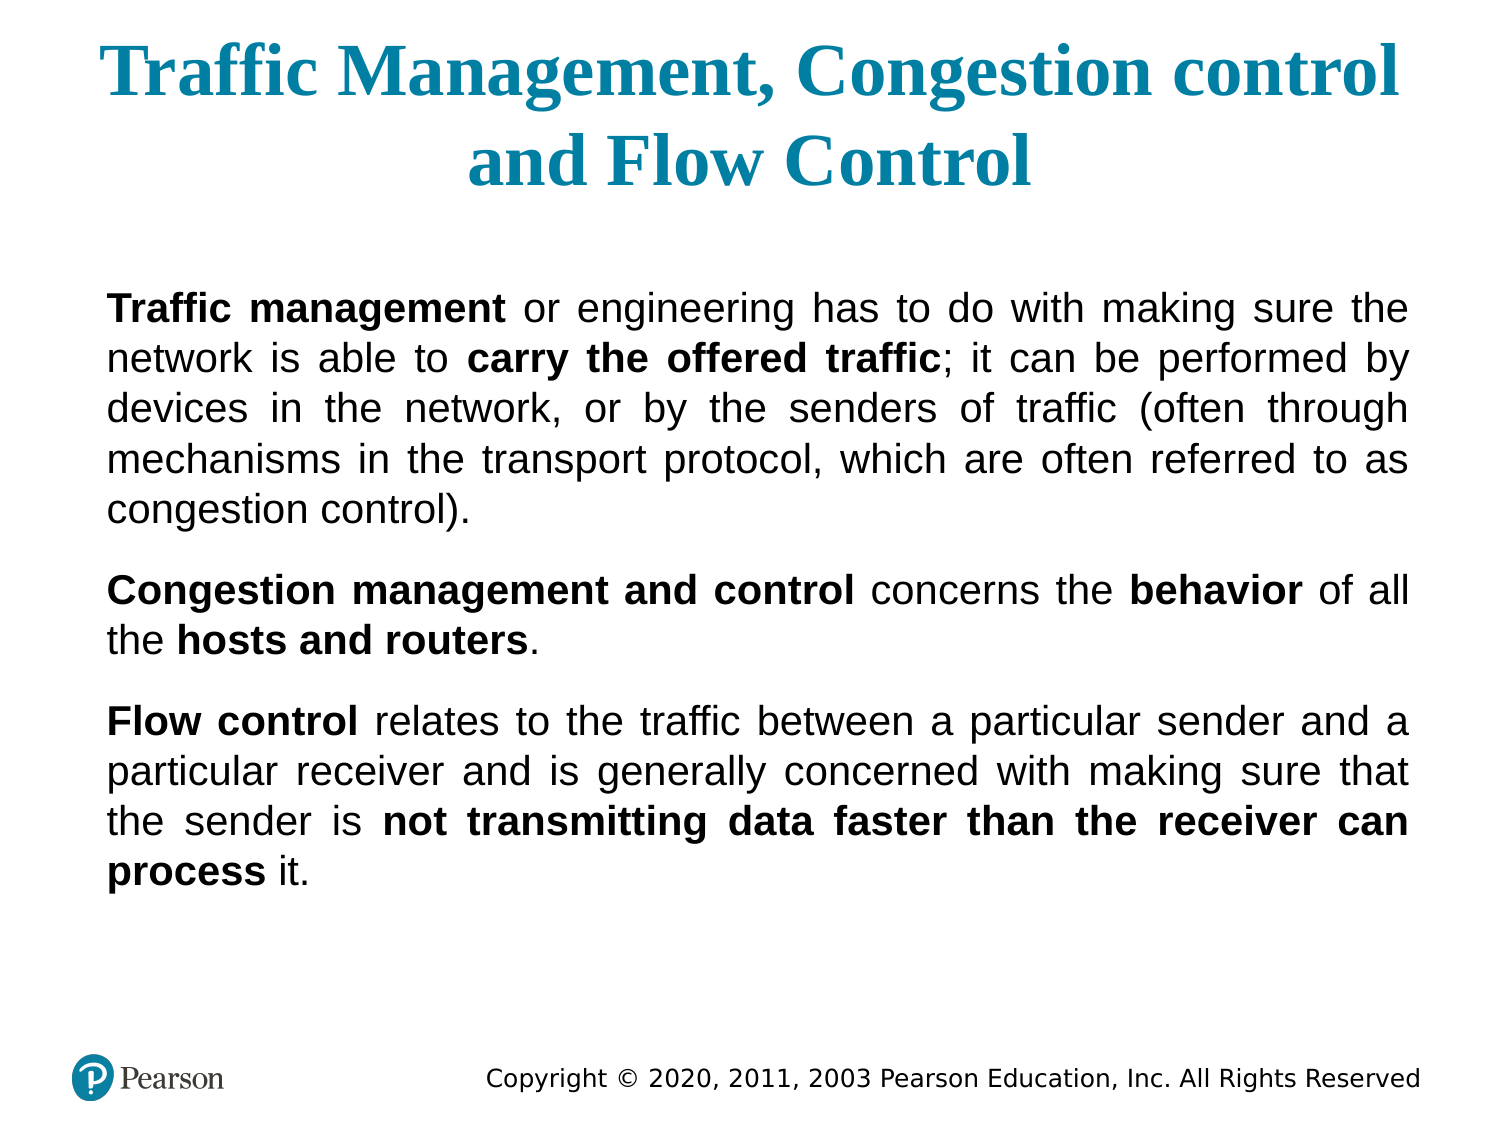

# Traffic Management, Congestion control and Flow Control
Traffic management or engineering has to do with making sure the network is able to carry the offered traffic; it can be performed by devices in the network, or by the senders of traffic (often through mechanisms in the transport protocol, which are often referred to as congestion control).
Congestion management and control concerns the behavior of all the hosts and routers.
Flow control relates to the traffic between a particular sender and a particular receiver and is generally concerned with making sure that the sender is not transmitting data faster than the receiver can process it.